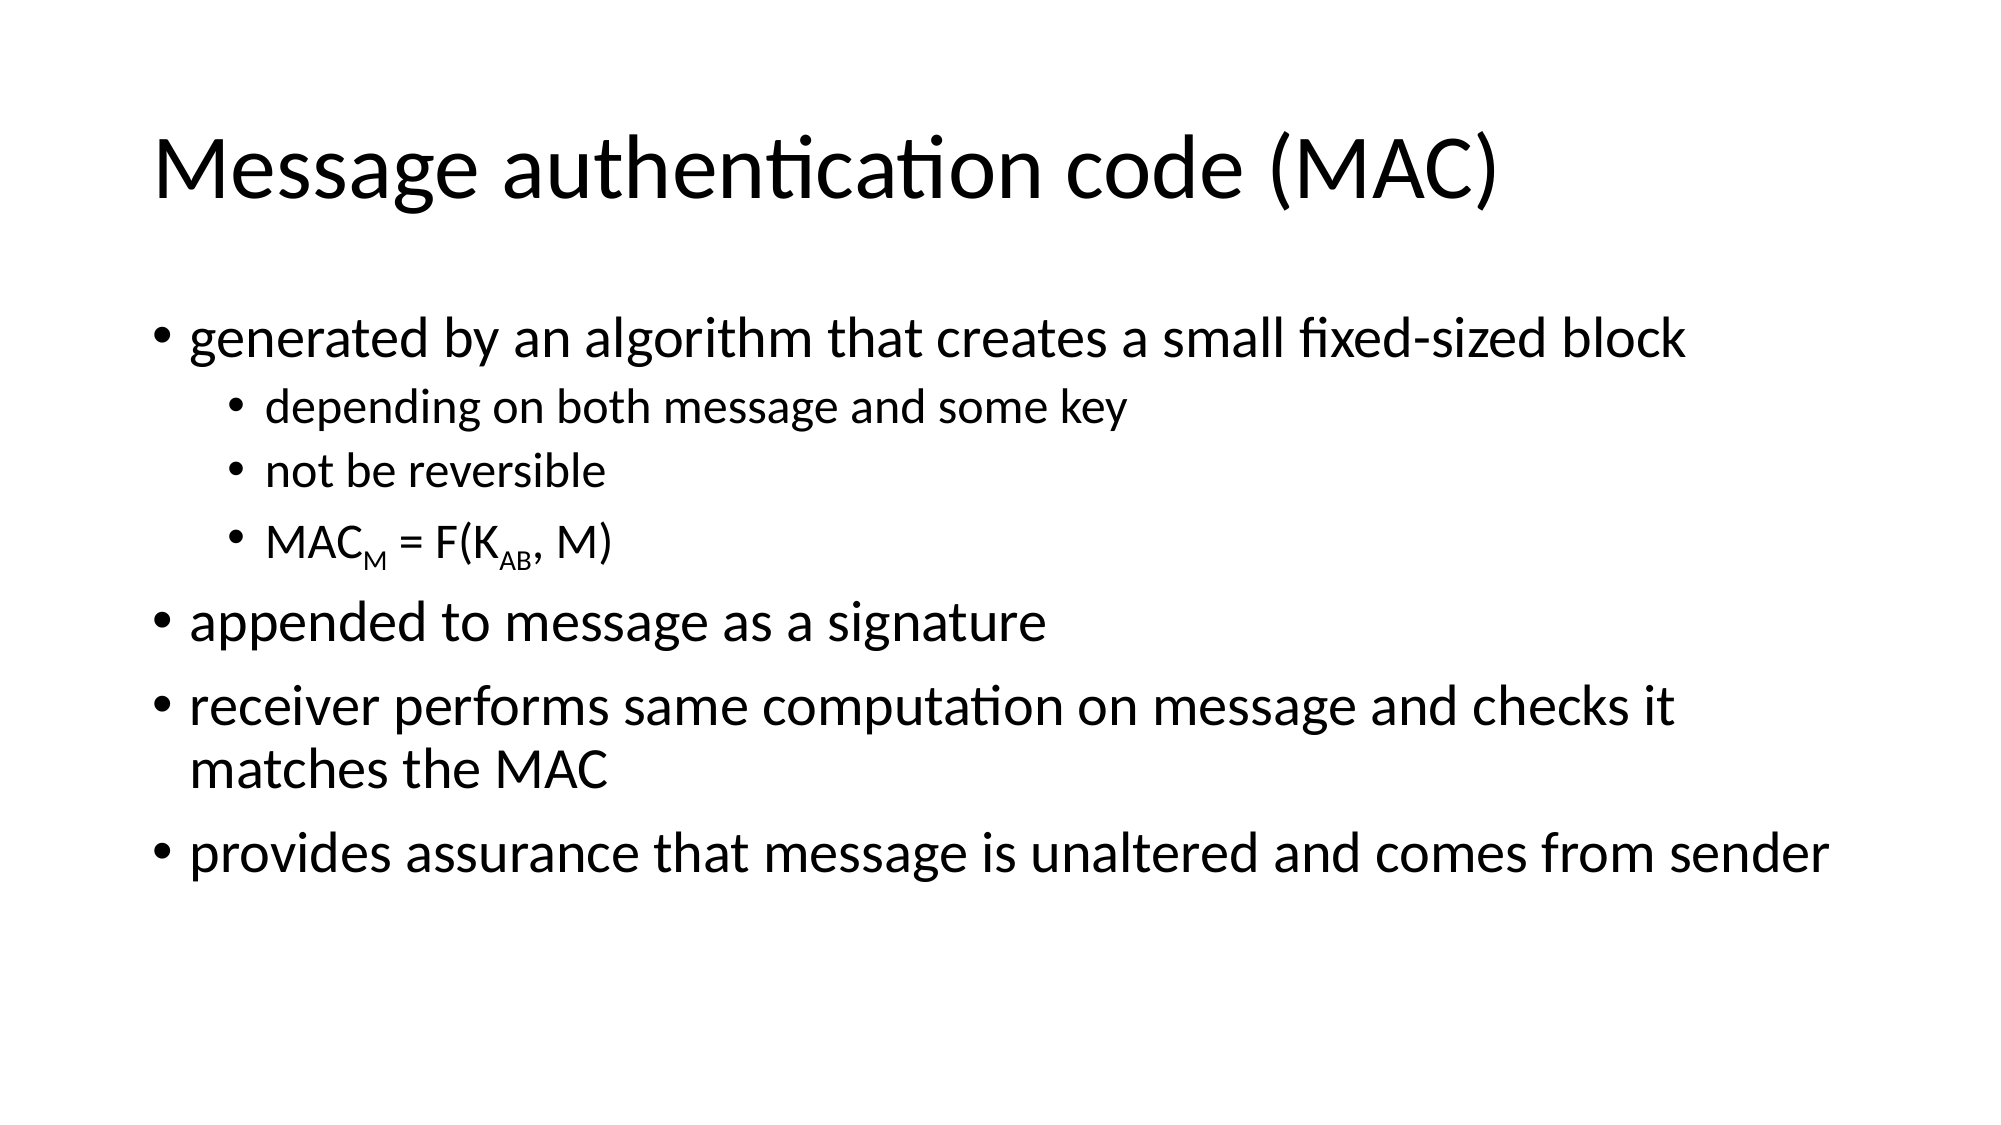

# Message authentication code (MAC)
generated by an algorithm that creates a small fixed-sized block
depending on both message and some key
not be reversible
MACM = F(KAB, M)
appended to message as a signature
receiver performs same computation on message and checks it matches the MAC
provides assurance that message is unaltered and comes from sender